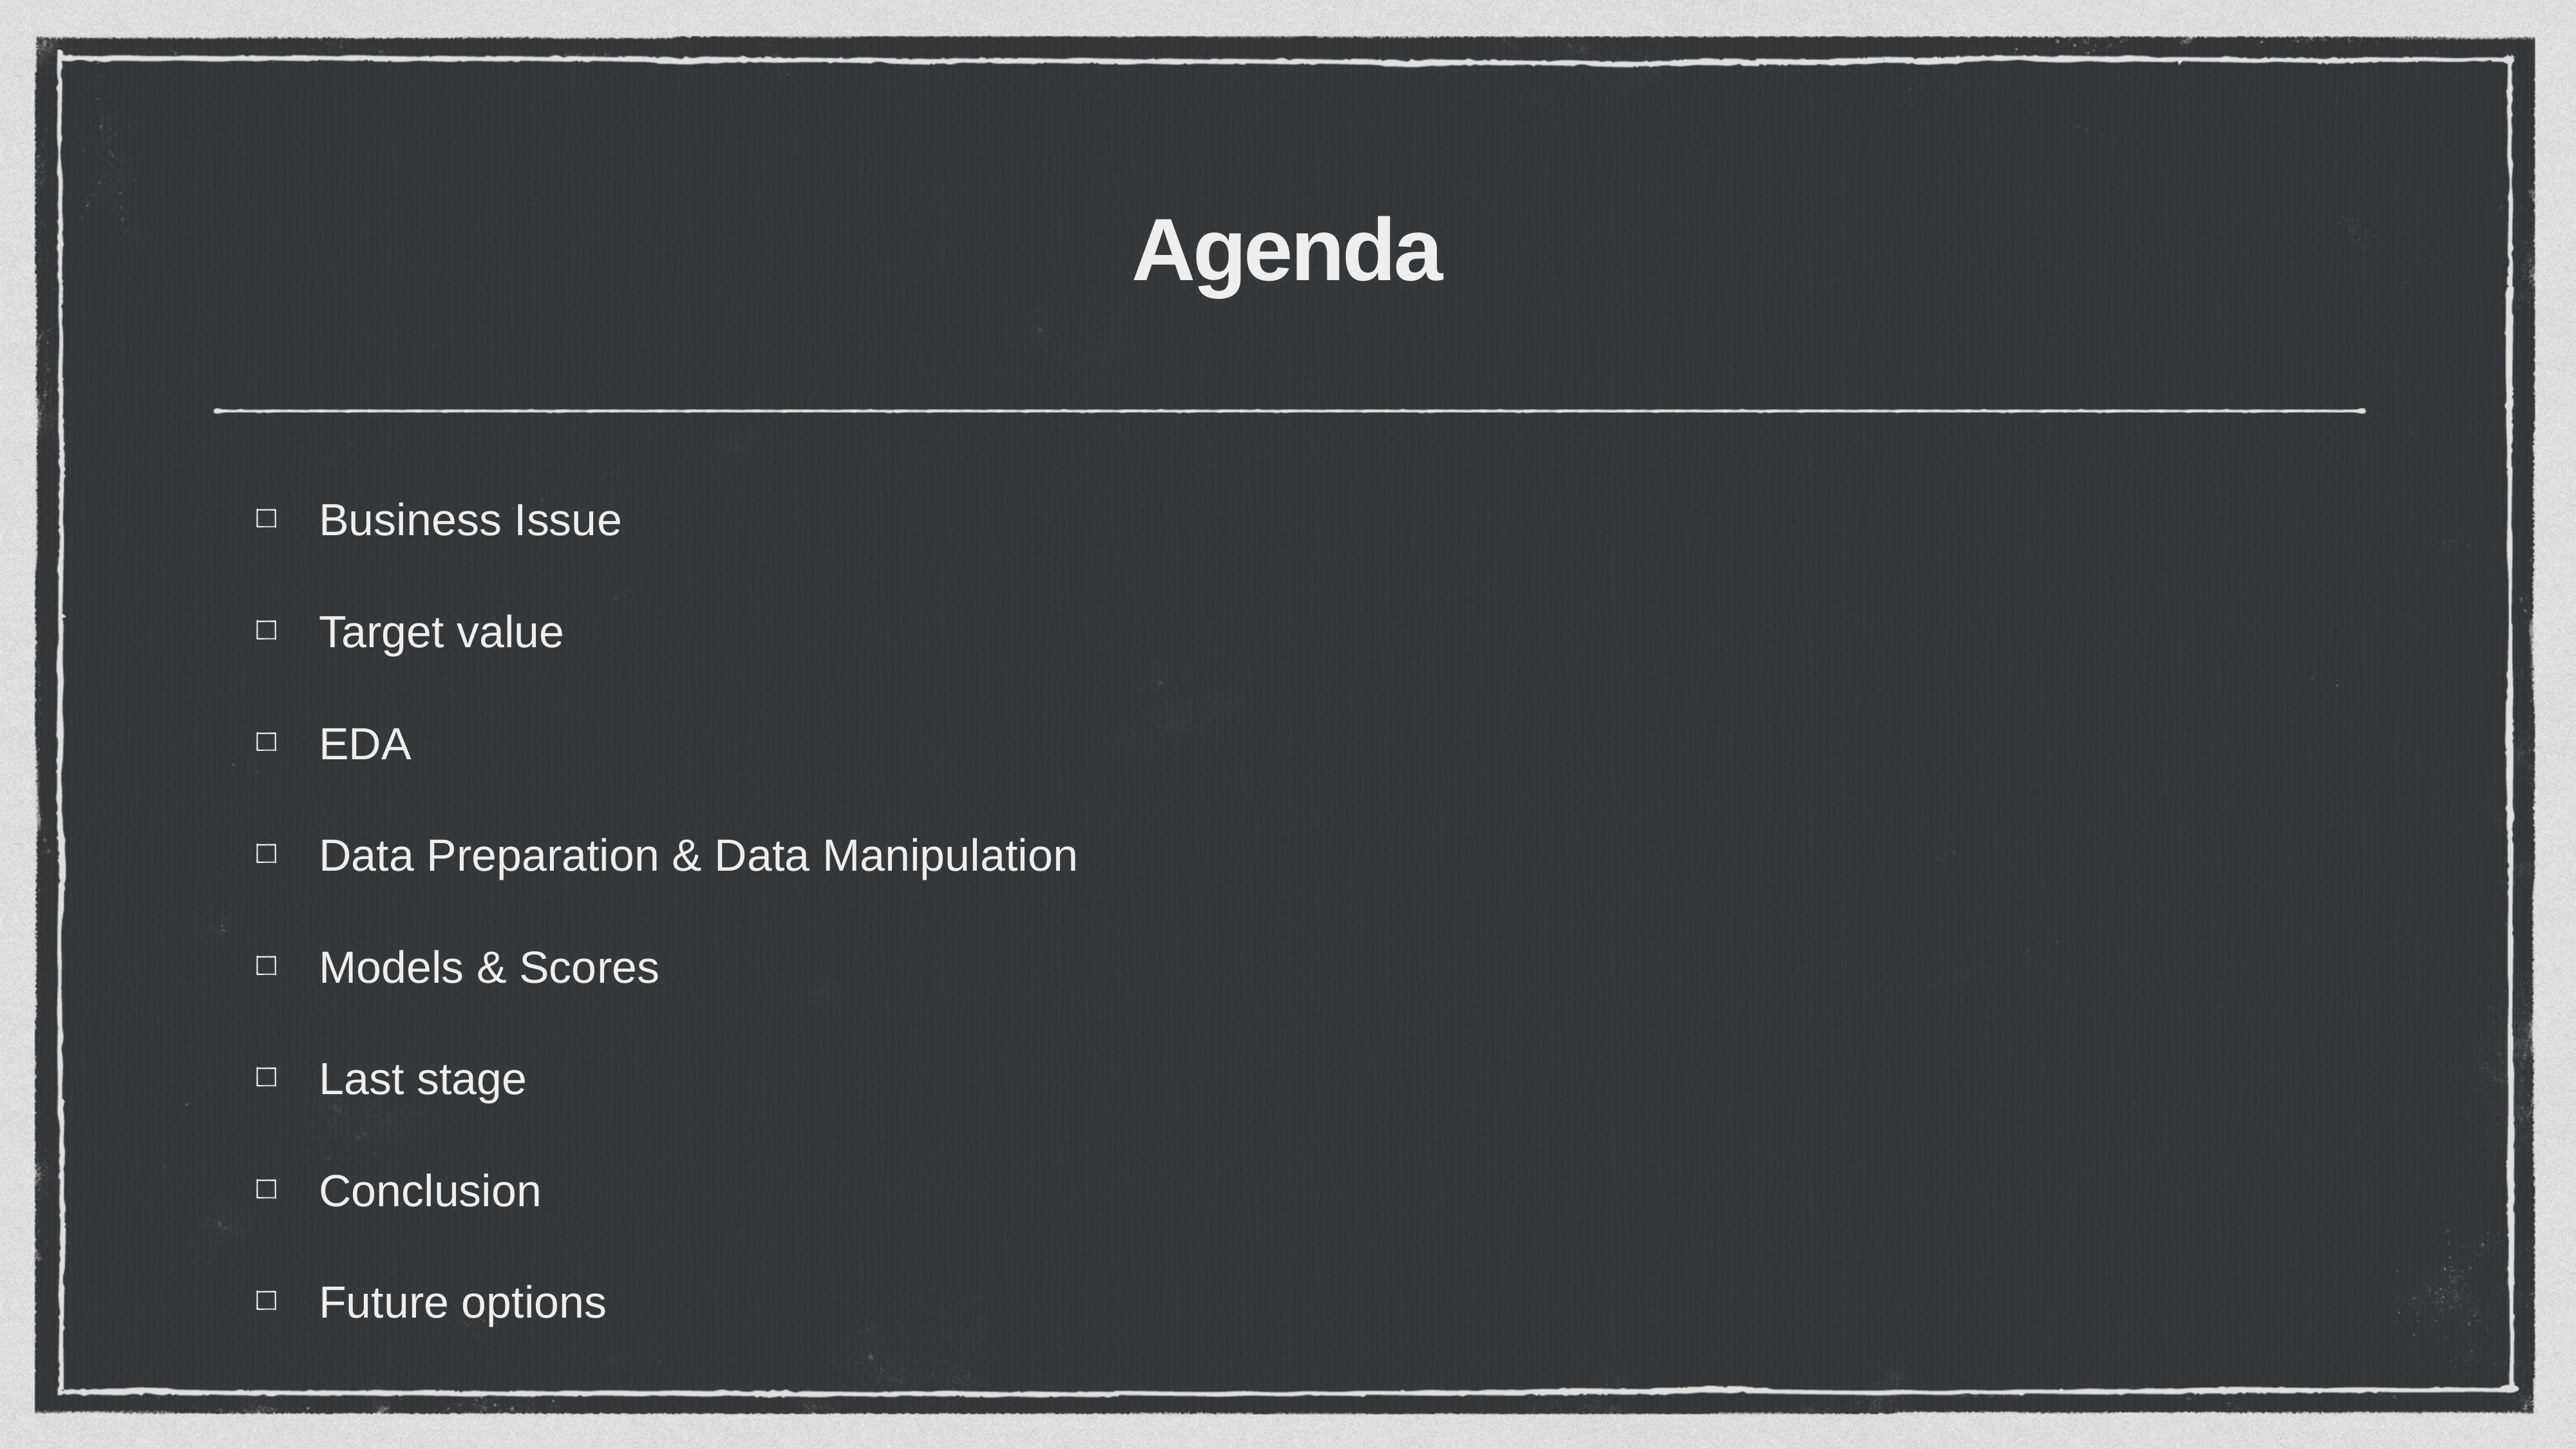

# Agenda
Business Issue
Target value
EDA
Data Preparation & Data Manipulation
Models & Scores
Last stage
Conclusion
Future options